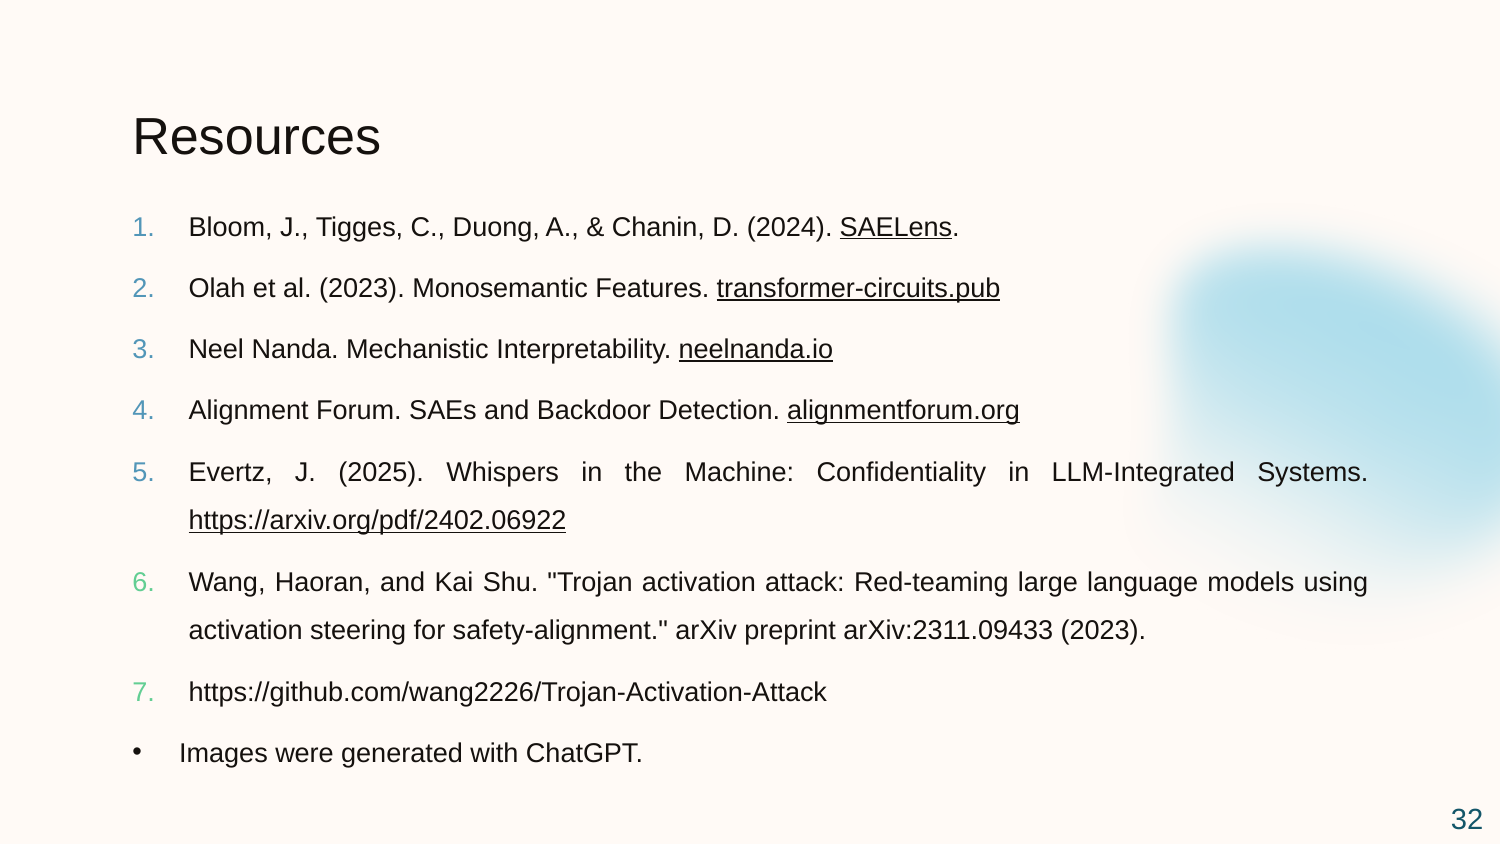

# Resources
Bloom, J., Tigges, C., Duong, A., & Chanin, D. (2024). SAELens.
Olah et al. (2023). Monosemantic Features. transformer-circuits.pub
Neel Nanda. Mechanistic Interpretability. neelnanda.io
Alignment Forum. SAEs and Backdoor Detection. alignmentforum.org
Evertz, J. (2025). Whispers in the Machine: Confidentiality in LLM-Integrated Systems. https://arxiv.org/pdf/2402.06922
Wang, Haoran, and Kai Shu. "Trojan activation attack: Red-teaming large language models using activation steering for safety-alignment." arXiv preprint arXiv:2311.09433 (2023).
https://github.com/wang2226/Trojan-Activation-Attack
Images were generated with ChatGPT.
32